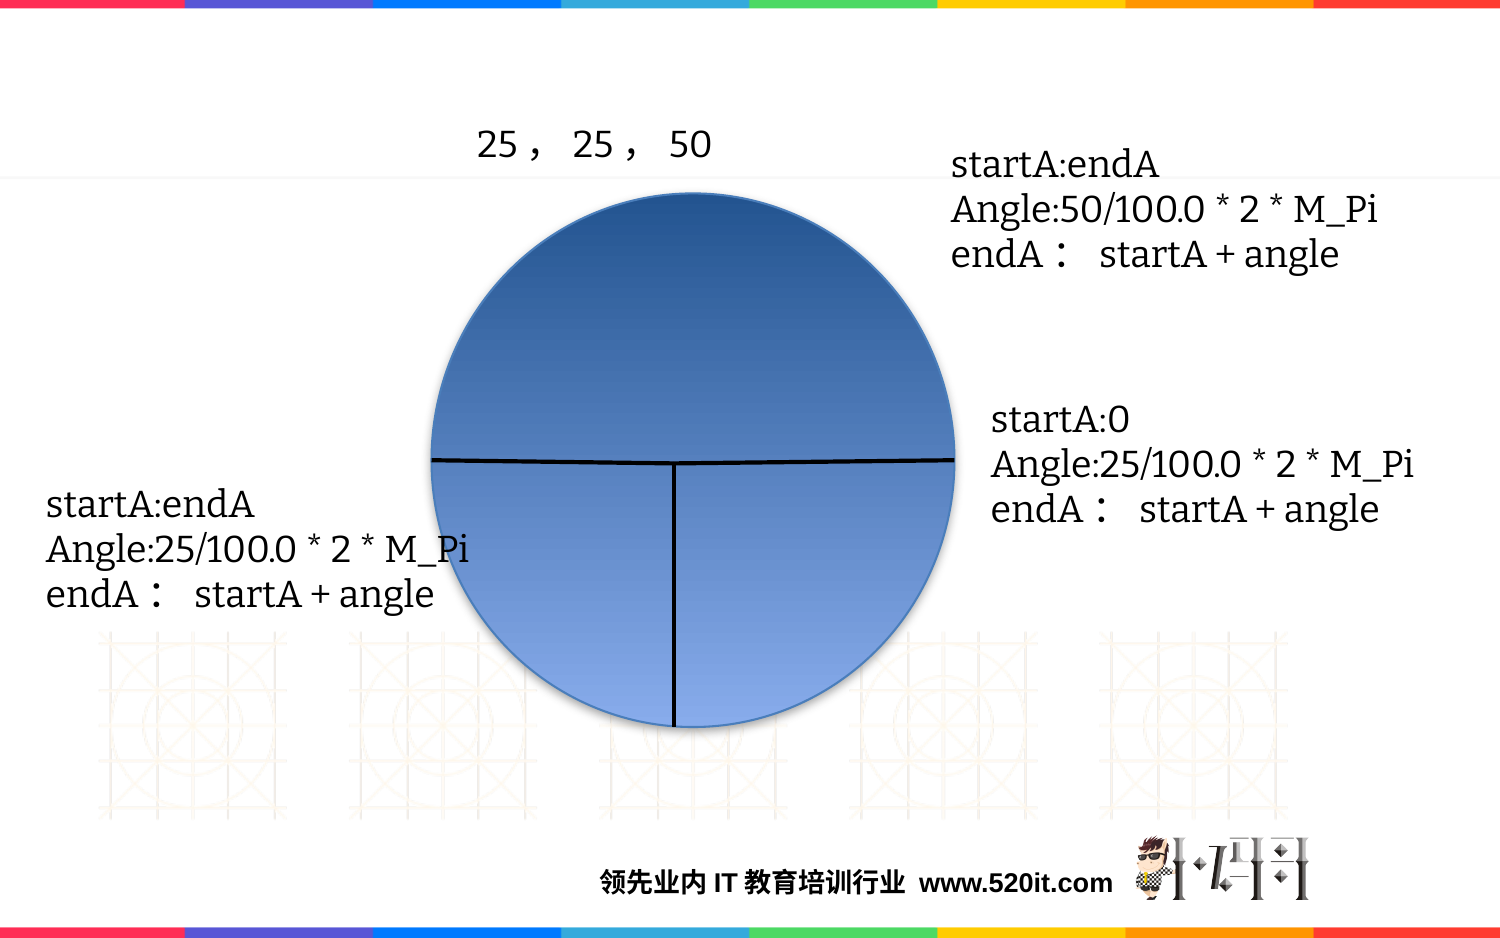

25，25，50
startA:endA
Angle:50/100.0 * 2 * M_Pi
endA：startA + angle

startA:0
Angle:25/100.0 * 2 * M_Pi
endA：startA + angle
startA:endA
Angle:25/100.0 * 2 * M_Pi
endA：startA + angle